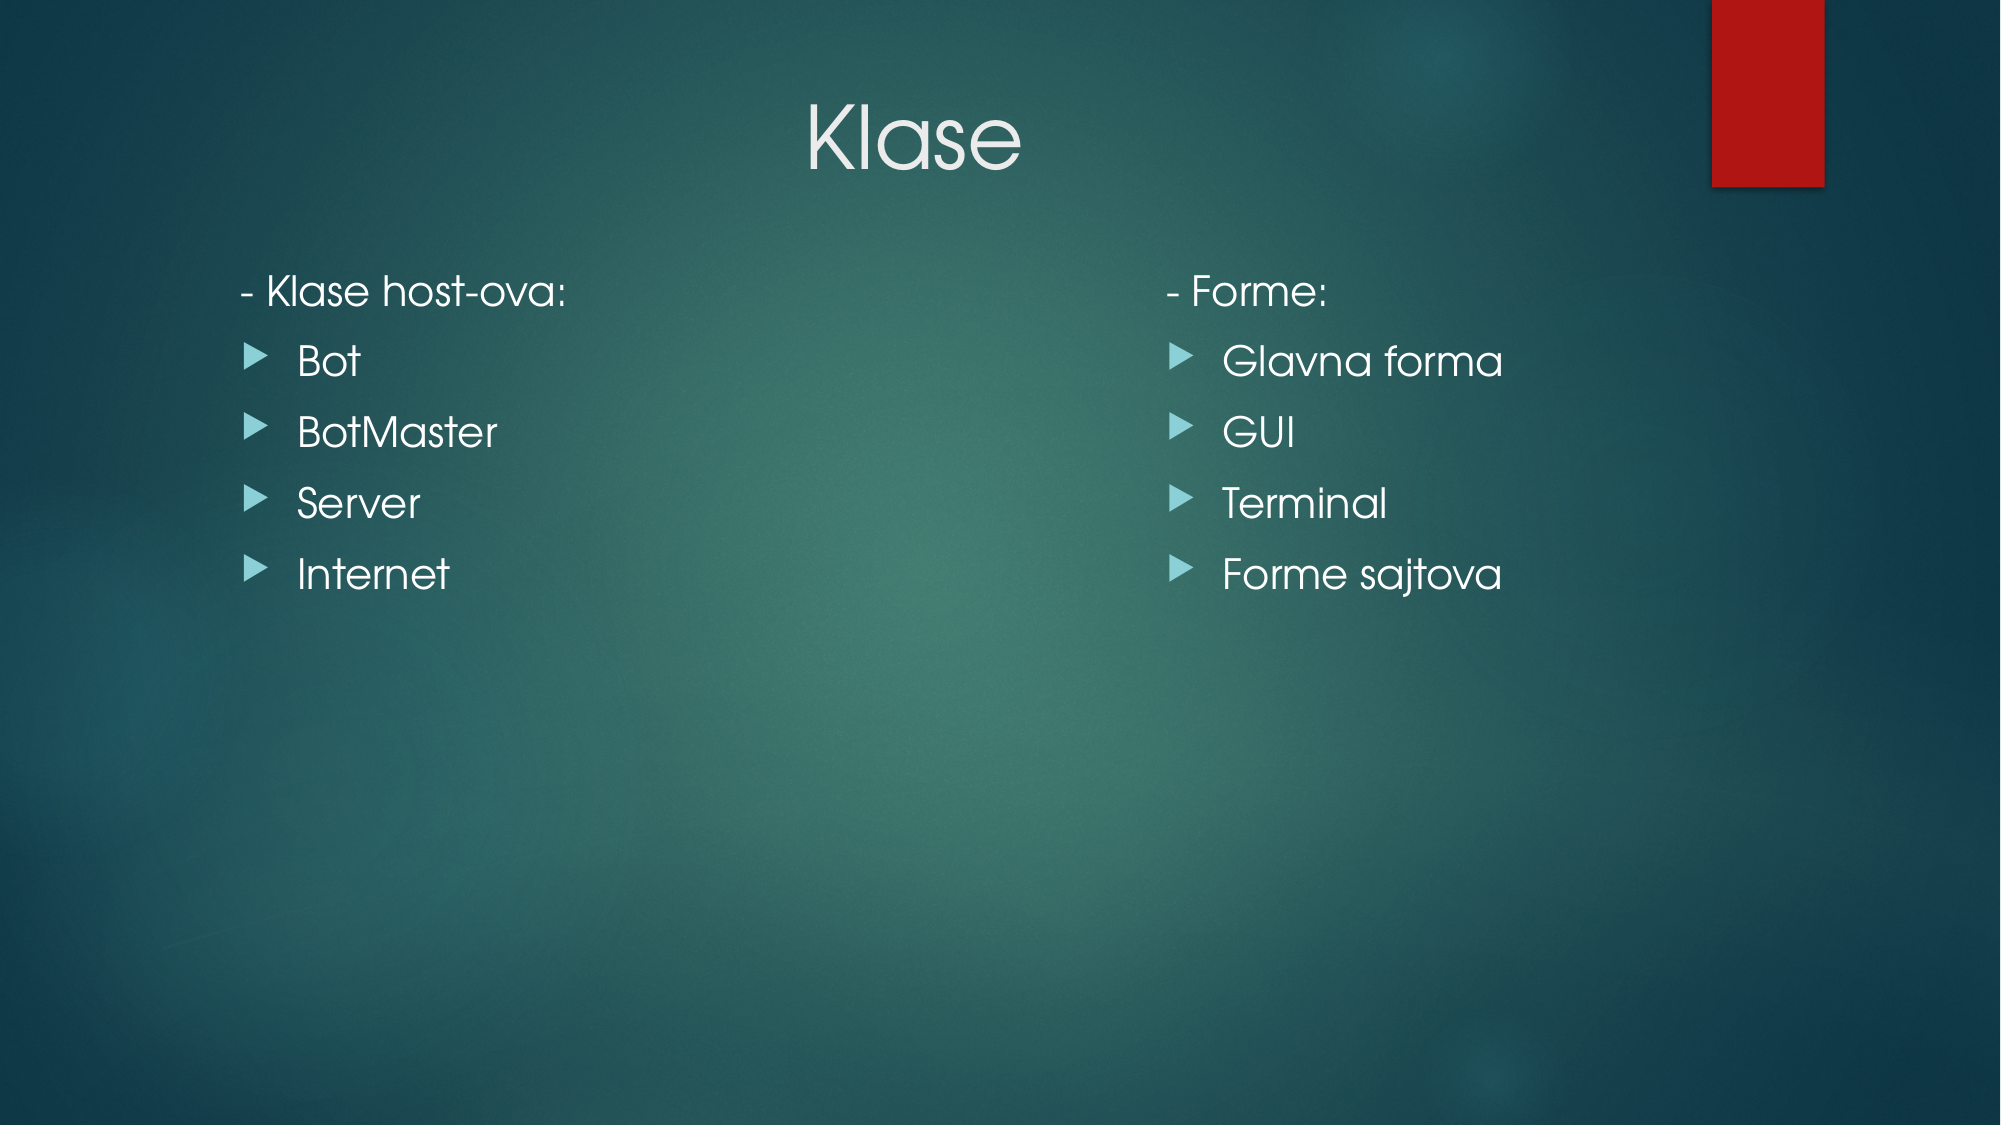

# Klase
- Klase host-ova:
Bot
BotMaster
Server
Internet

- Forme:
Glavna forma
GUI
Terminal
Forme sajtova